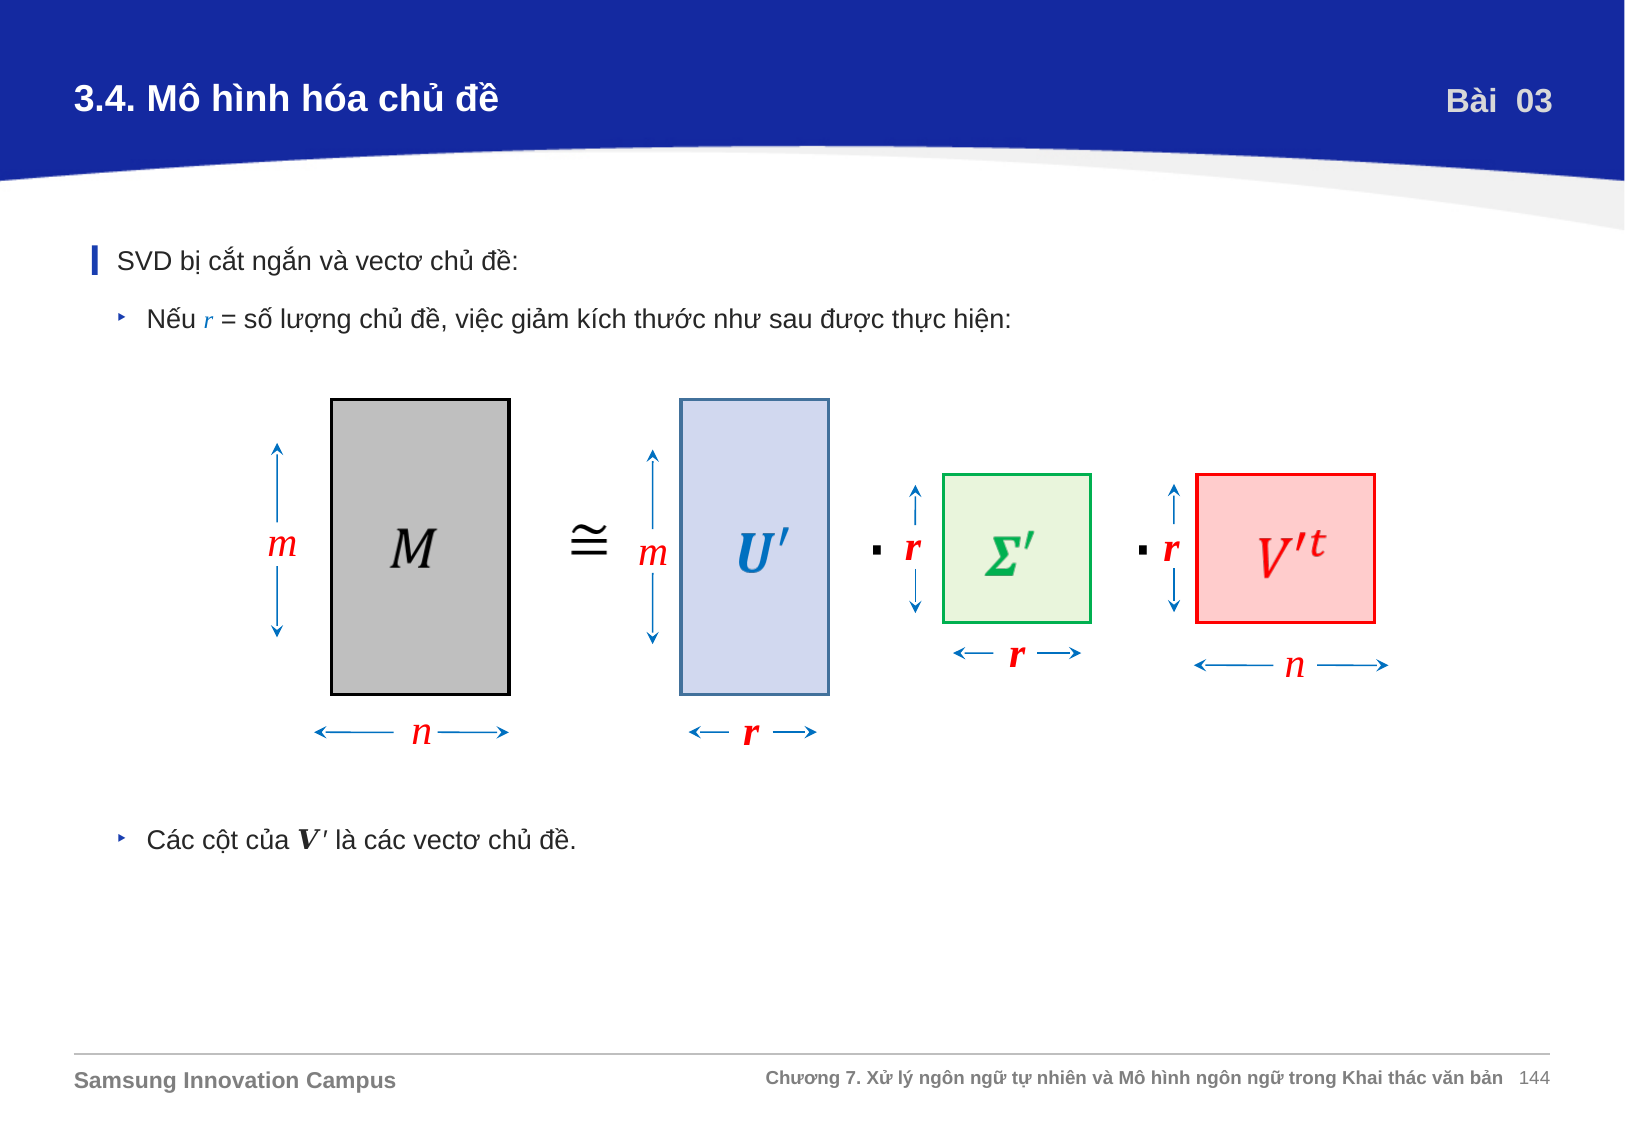

3.4. Mô hình hóa chủ đề
Bài  03
SVD bị cắt ngắn và vectơ chủ đề:

Nếu r = số lượng chủ đề, việc giảm kích thước như sau được thực hiện:

⋅
⋅

m

r
r

m
r
n
n
r
Các cột của 𝑽′ là các vectơ chủ đề.